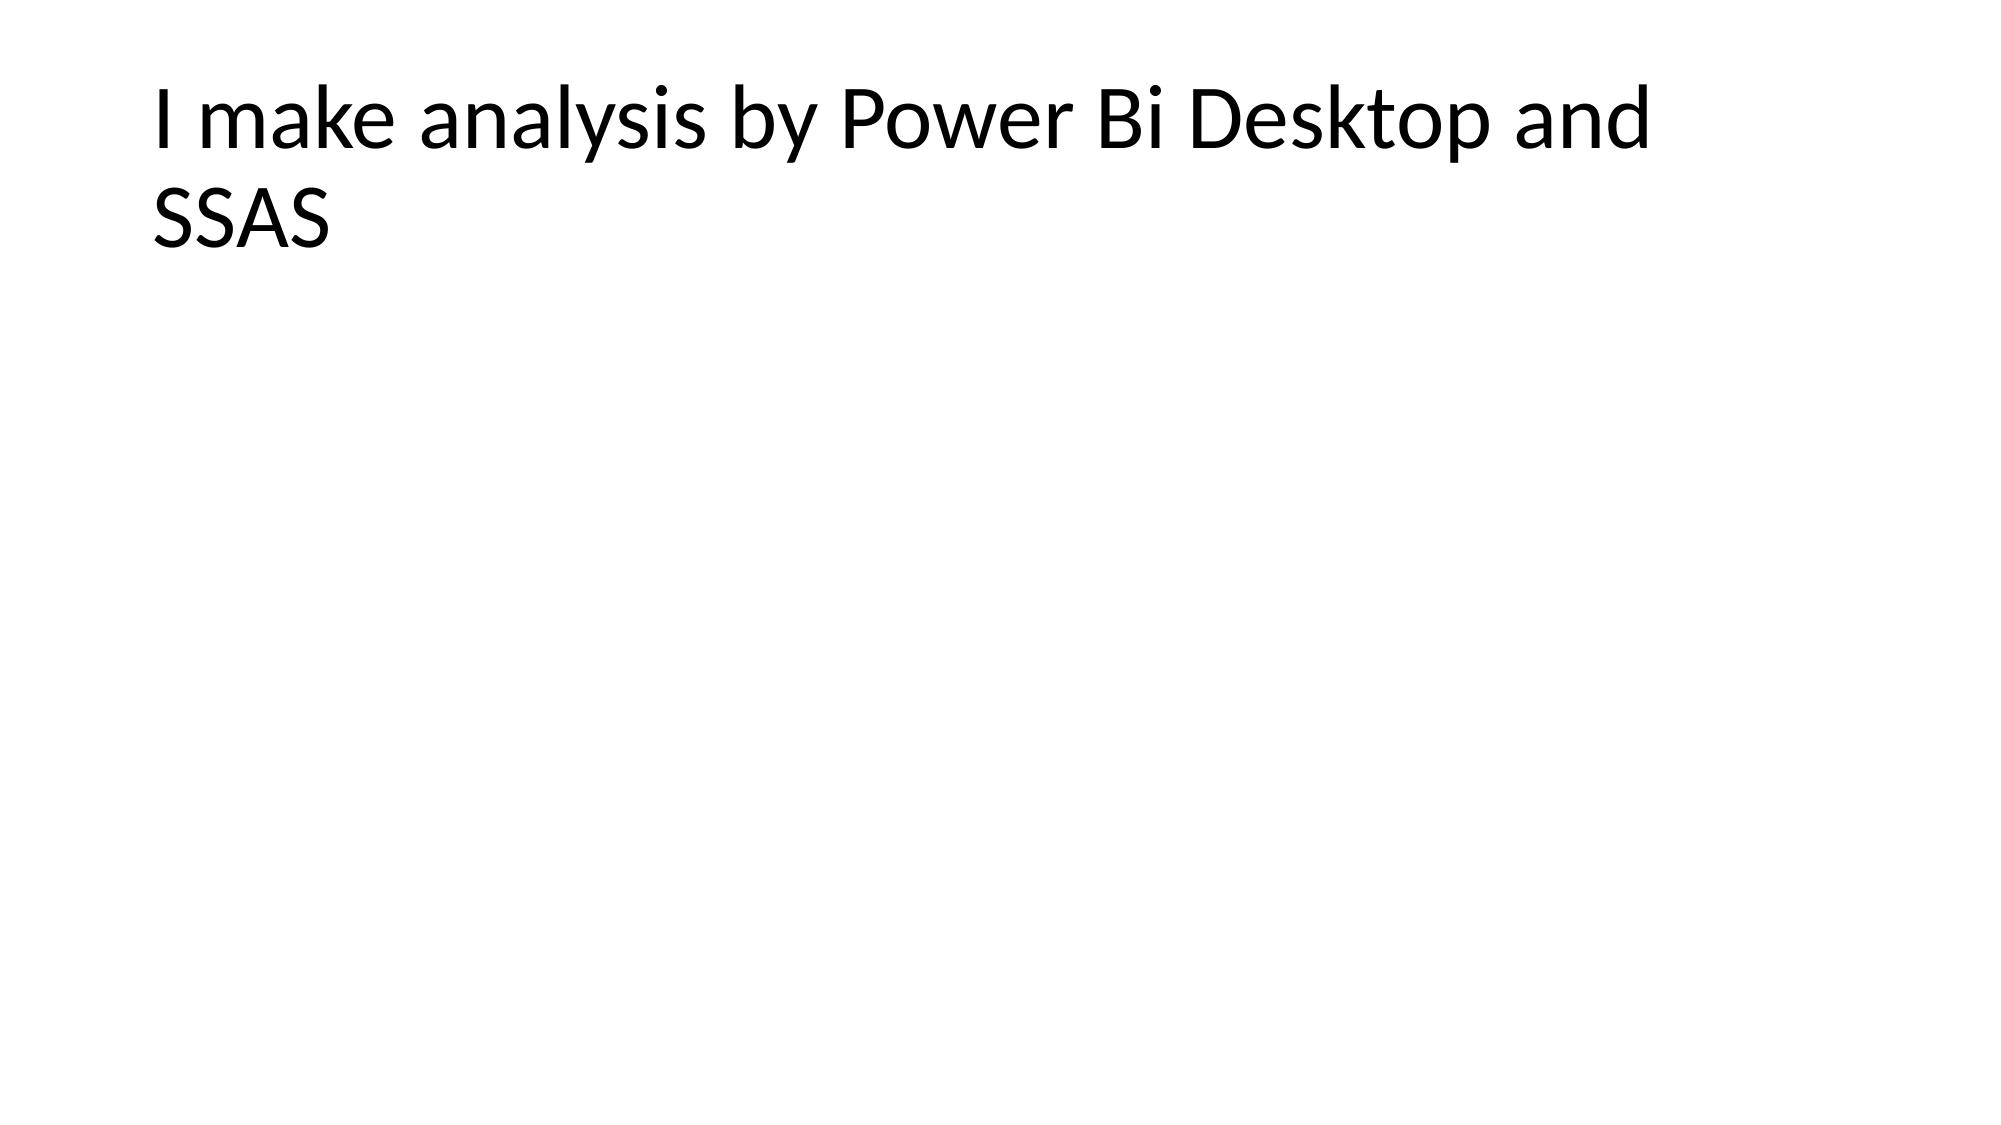

# I make analysis by Power Bi Desktop and SSAS